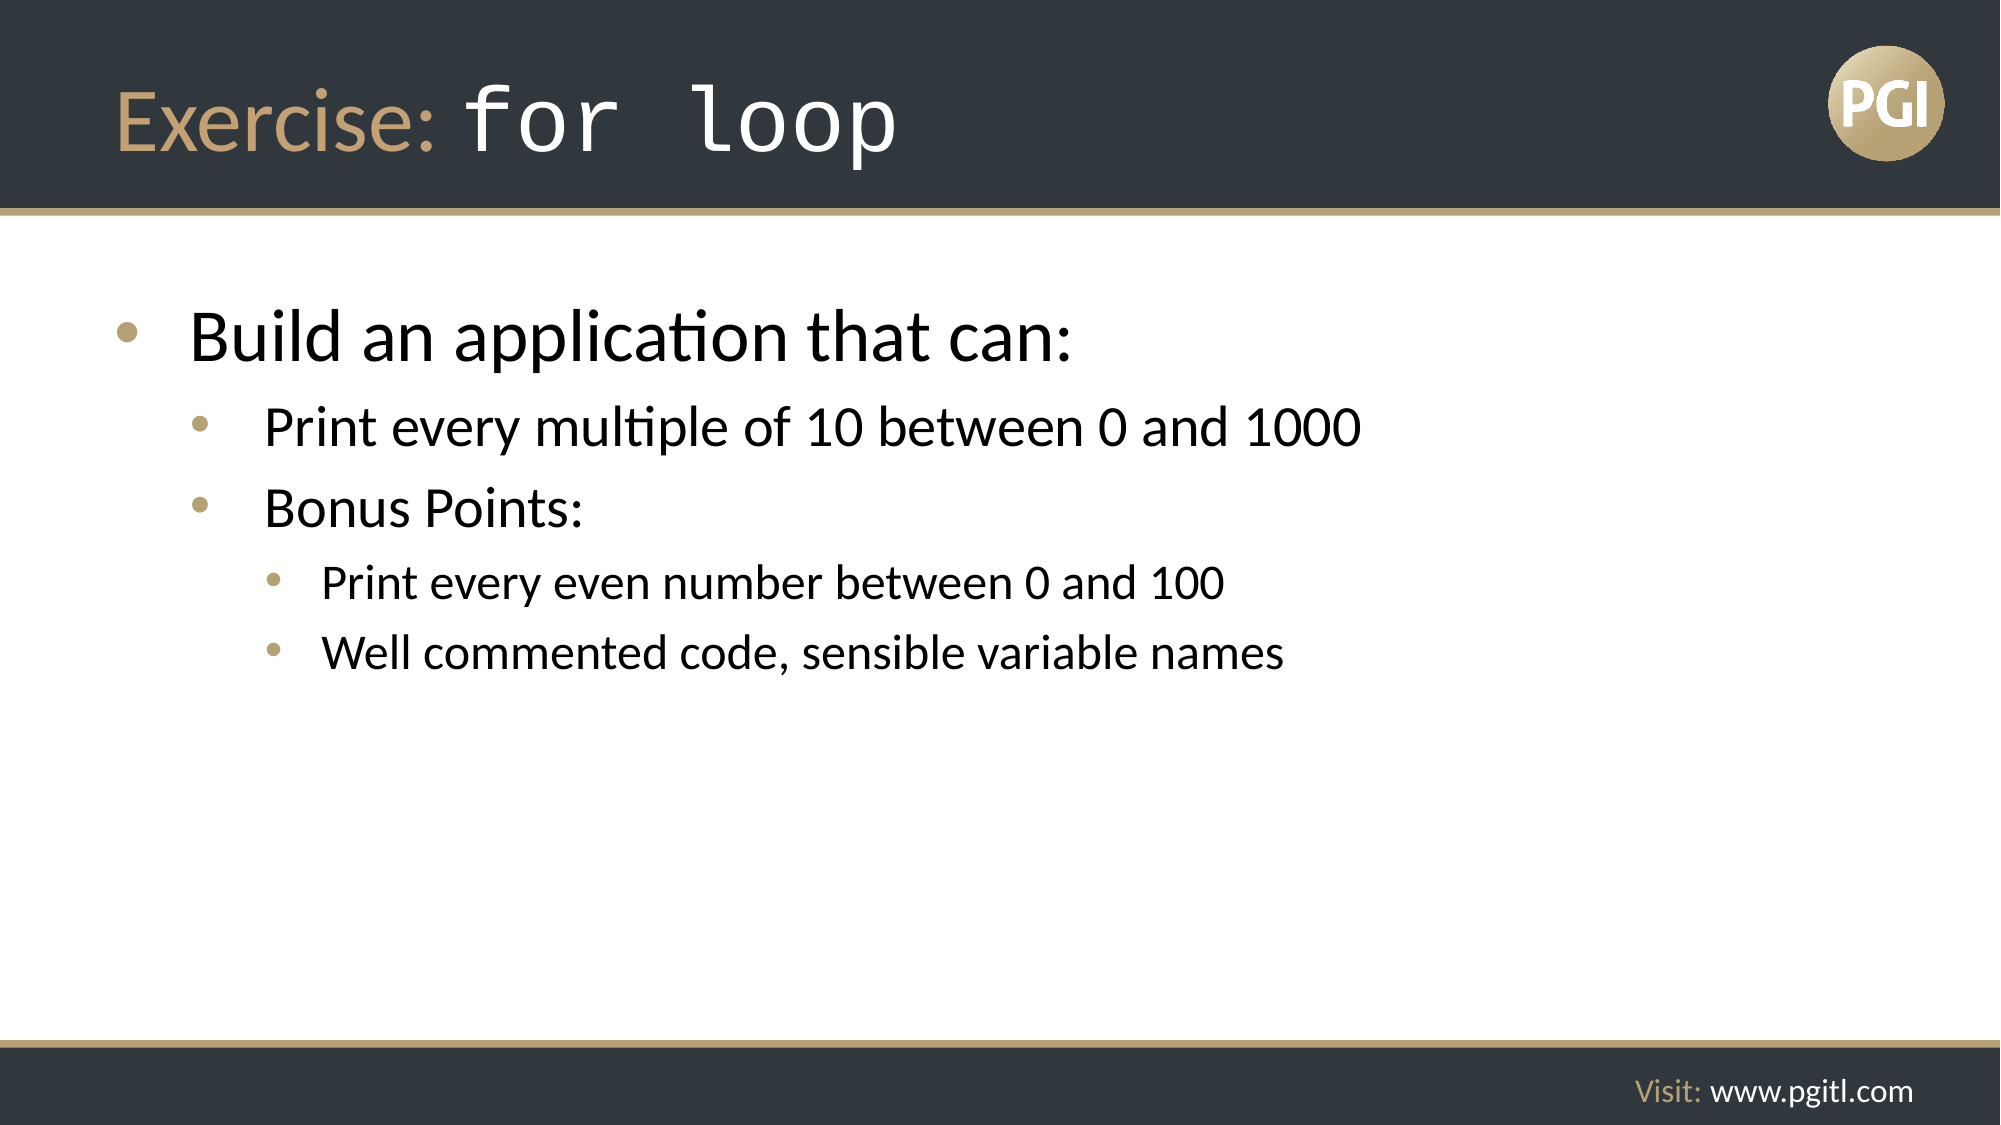

# Exercise: for loop
Build an application that can:
Print every multiple of 10 between 0 and 1000
Bonus Points:
Print every even number between 0 and 100
Well commented code, sensible variable names